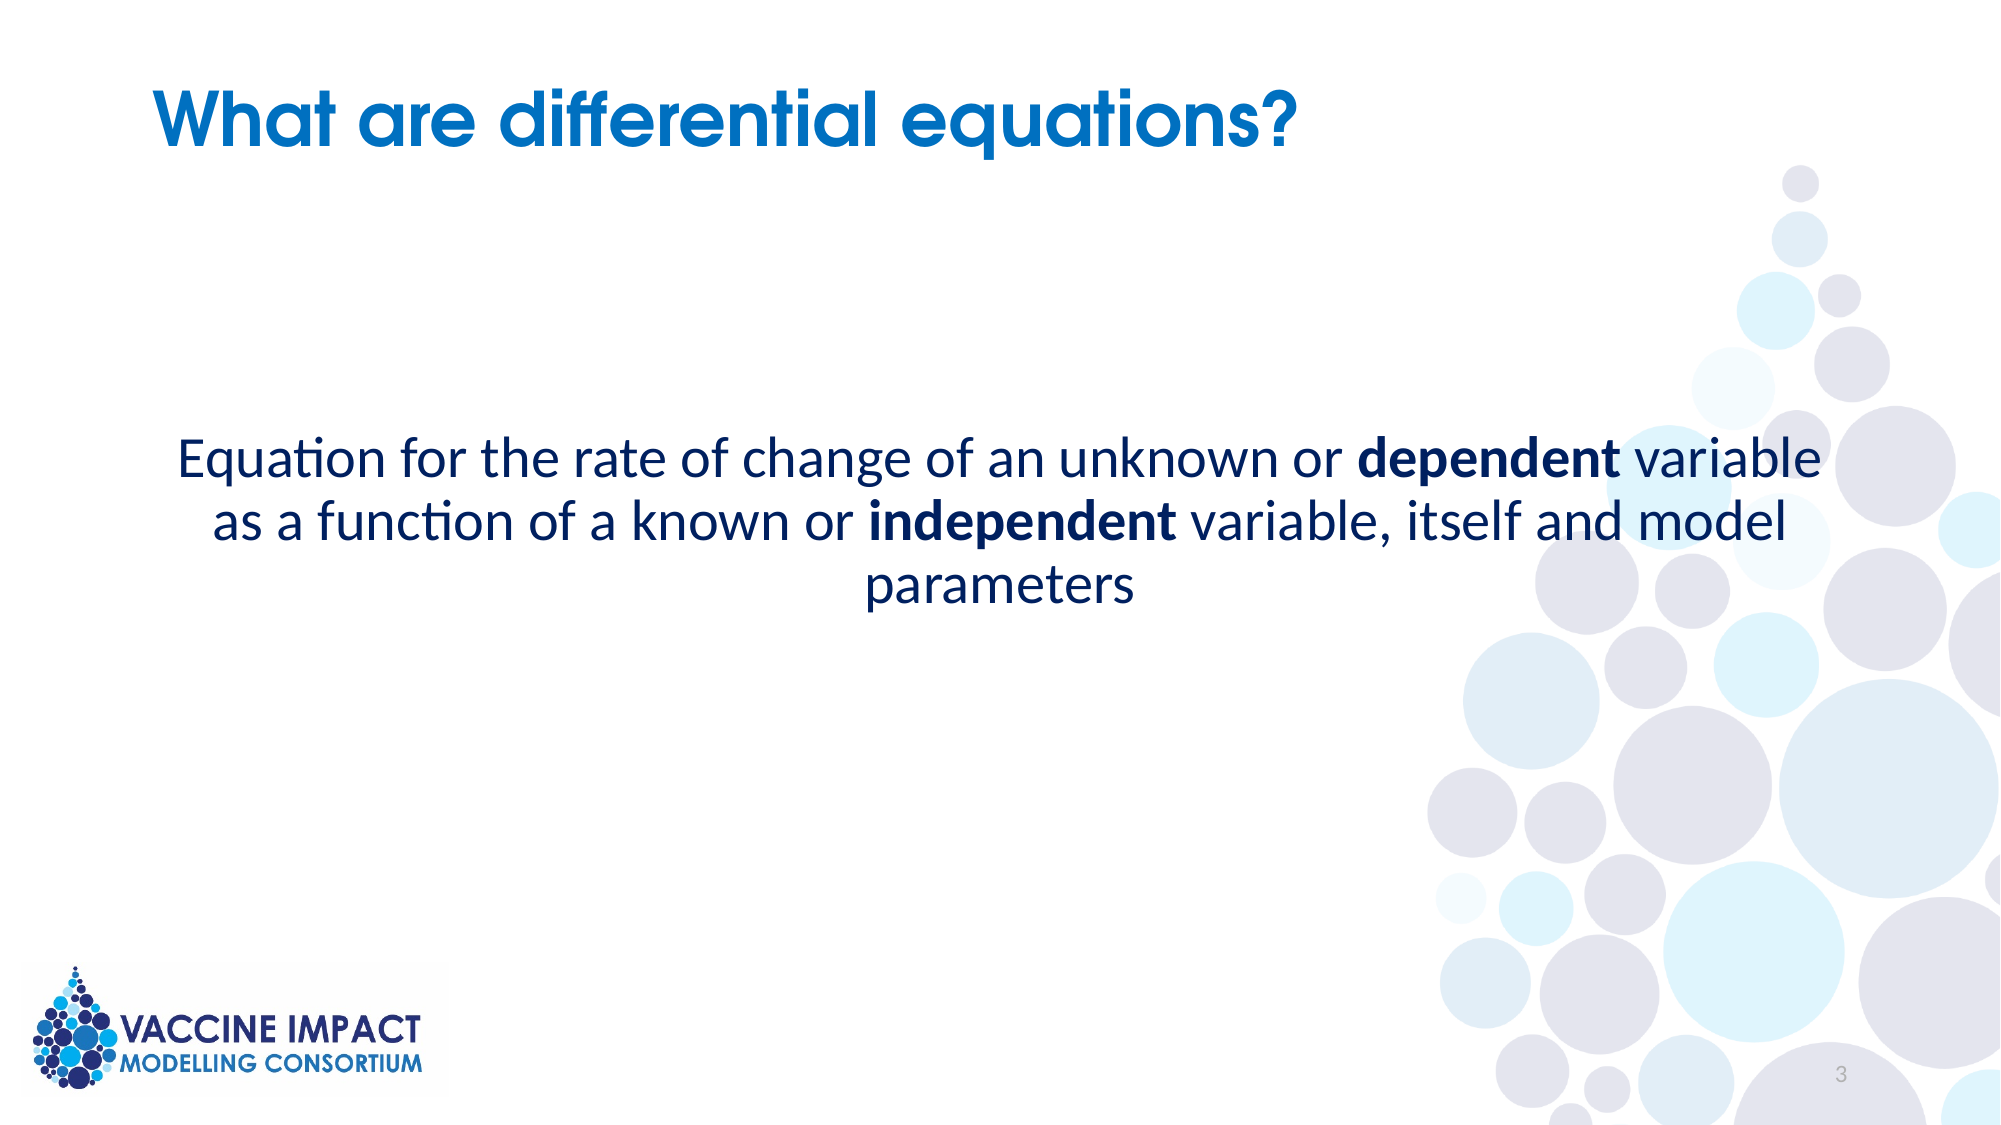

# What are differential equations?
Equation for the rate of change of an unknown or dependent variable as a function of a known or independent variable, itself and model parameters

3